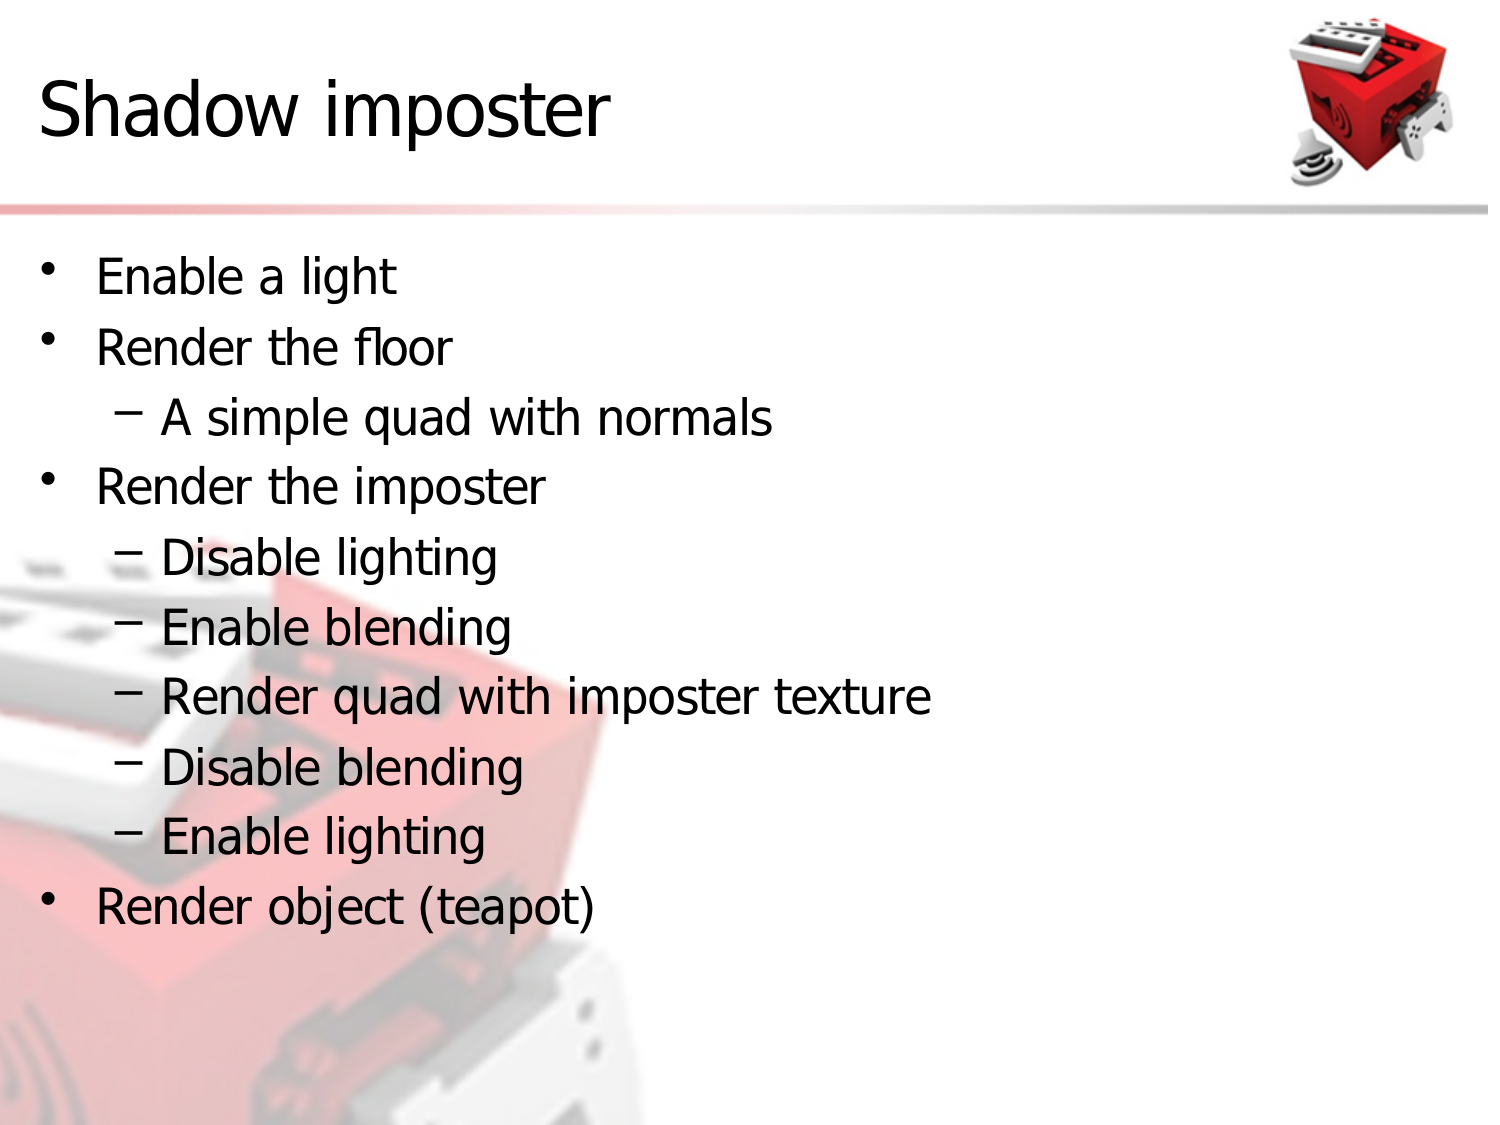

# Shadow imposter
Enable a light
Render the floor
A simple quad with normals
Render the imposter
Disable lighting
Enable blending
Render quad with imposter texture
Disable blending
Enable lighting
Render object (teapot)